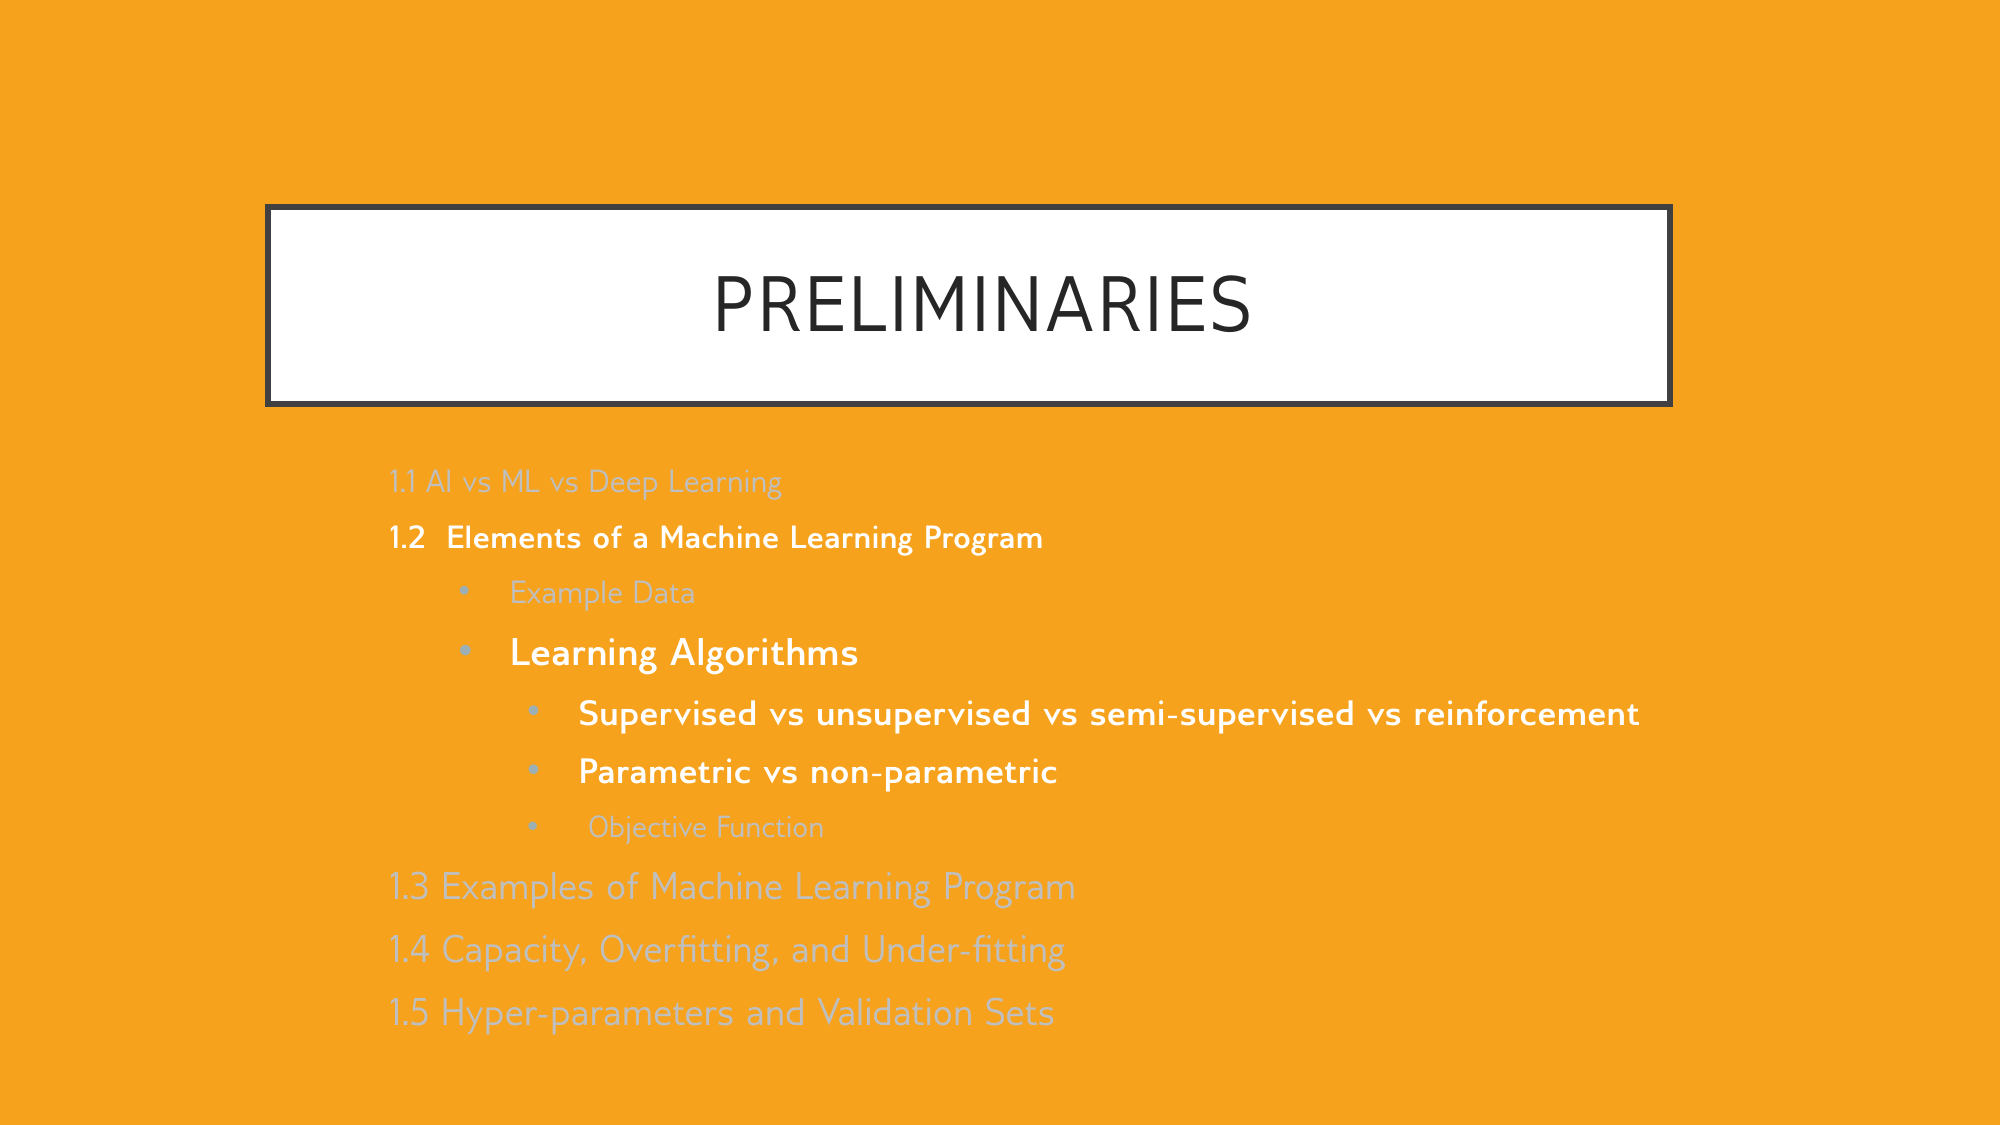

# Preliminaries
1.1 AI vs ML vs Deep Learning
1.2  Elements of a Machine Learning Program
Example Data
Learning Algorithms
Supervised vs unsupervised vs semi-supervised vs reinforcement
Parametric vs non-parametric
 Objective Function
1.3 Examples of Machine Learning Program
1.4 Capacity, Overfitting, and Under-fitting
1.5 Hyper-parameters and Validation Sets